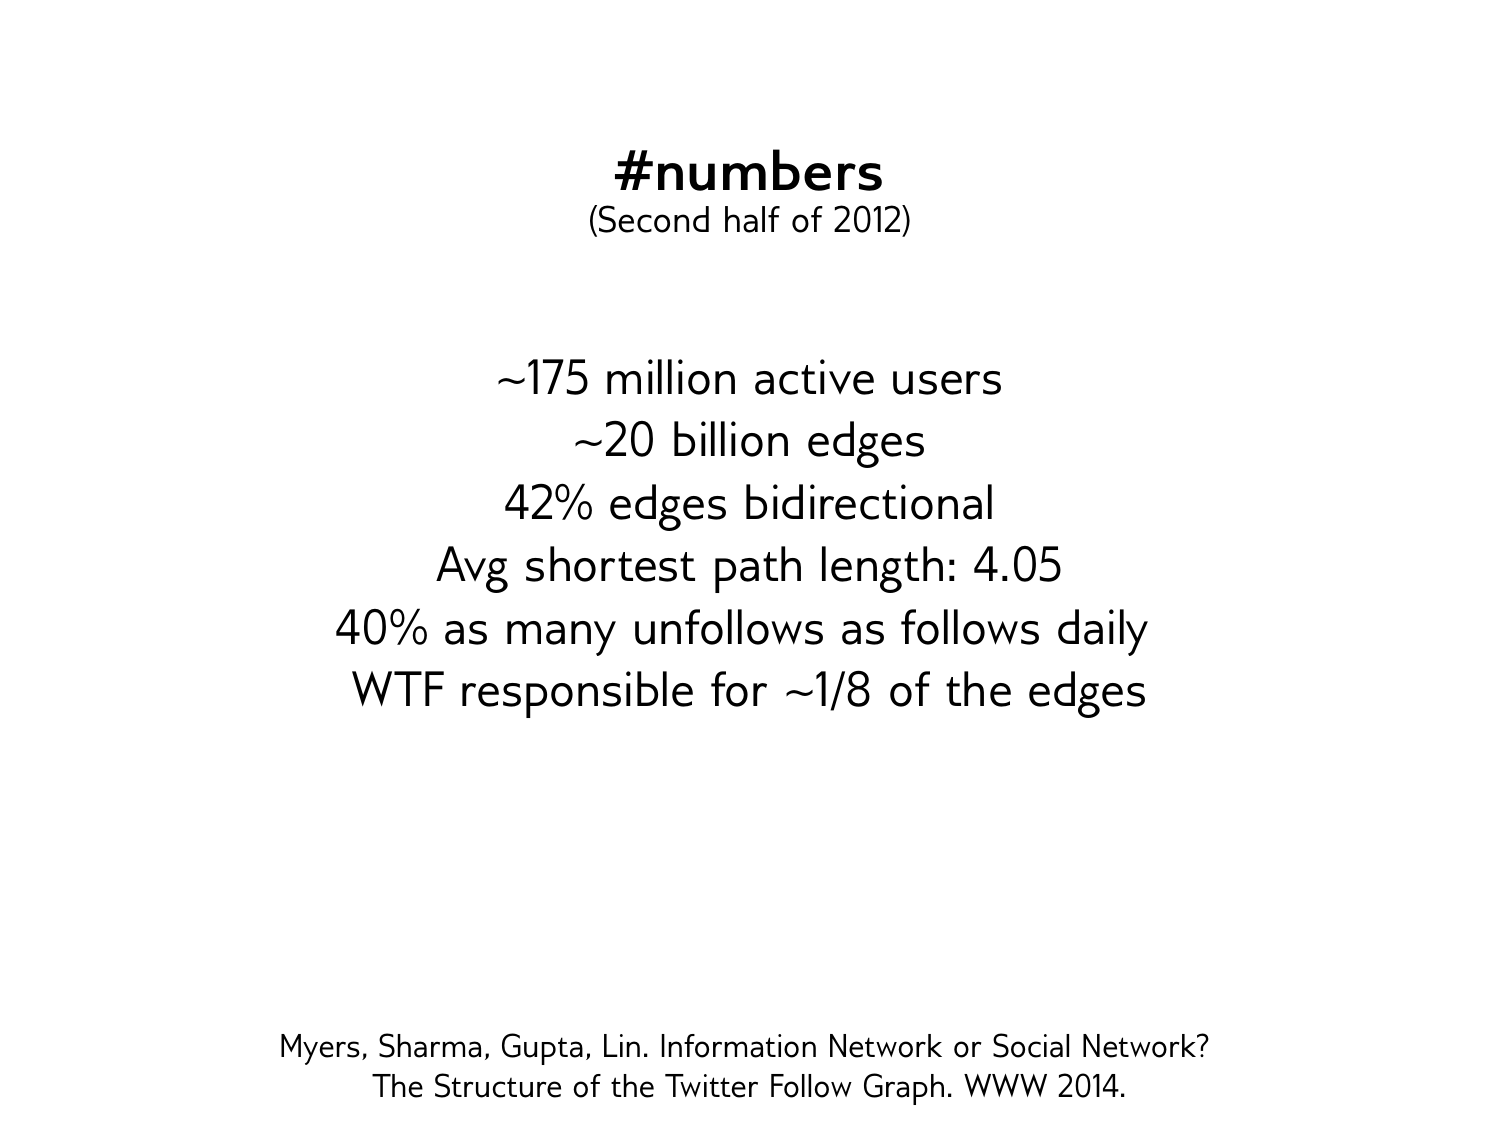

#numbers
(Second half of 2012)
~175 million active users
~20 billion edges
42% edges bidirectional
Avg shortest path length: 4.05
40% as many unfollows as follows daily
WTF responsible for ~1/8 of the edges
Myers, Sharma, Gupta, Lin. Information Network or Social Network?
The Structure of the Twitter Follow Graph. WWW 2014.